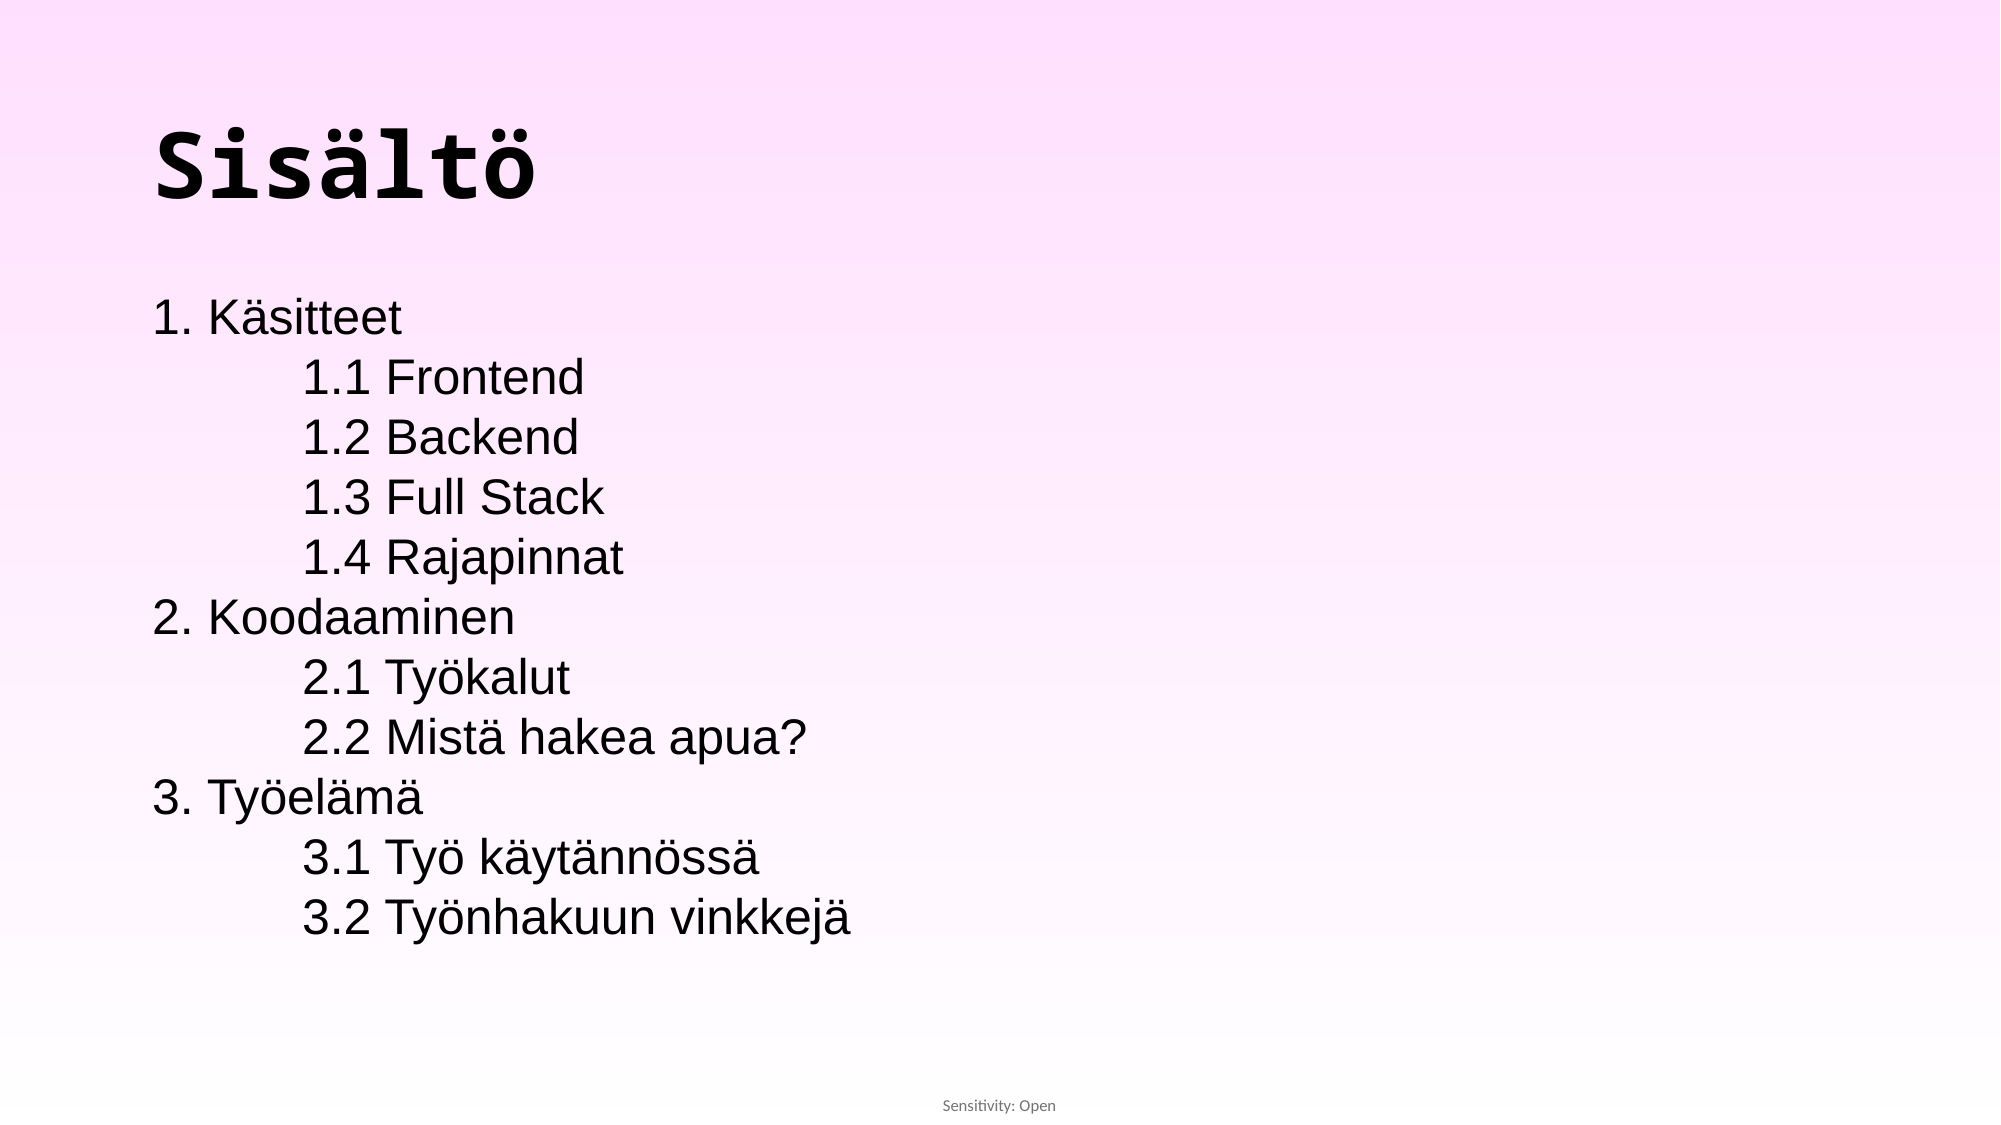

# Sisältö
1. Käsitteet
	1.1 Frontend
	1.2 Backend
	1.3 Full Stack
	1.4 Rajapinnat
2. Koodaaminen
	2.1 Työkalut
	2.2 Mistä hakea apua?
3. Työelämä
	3.1 Työ käytännössä
	3.2 Työnhakuun vinkkejä